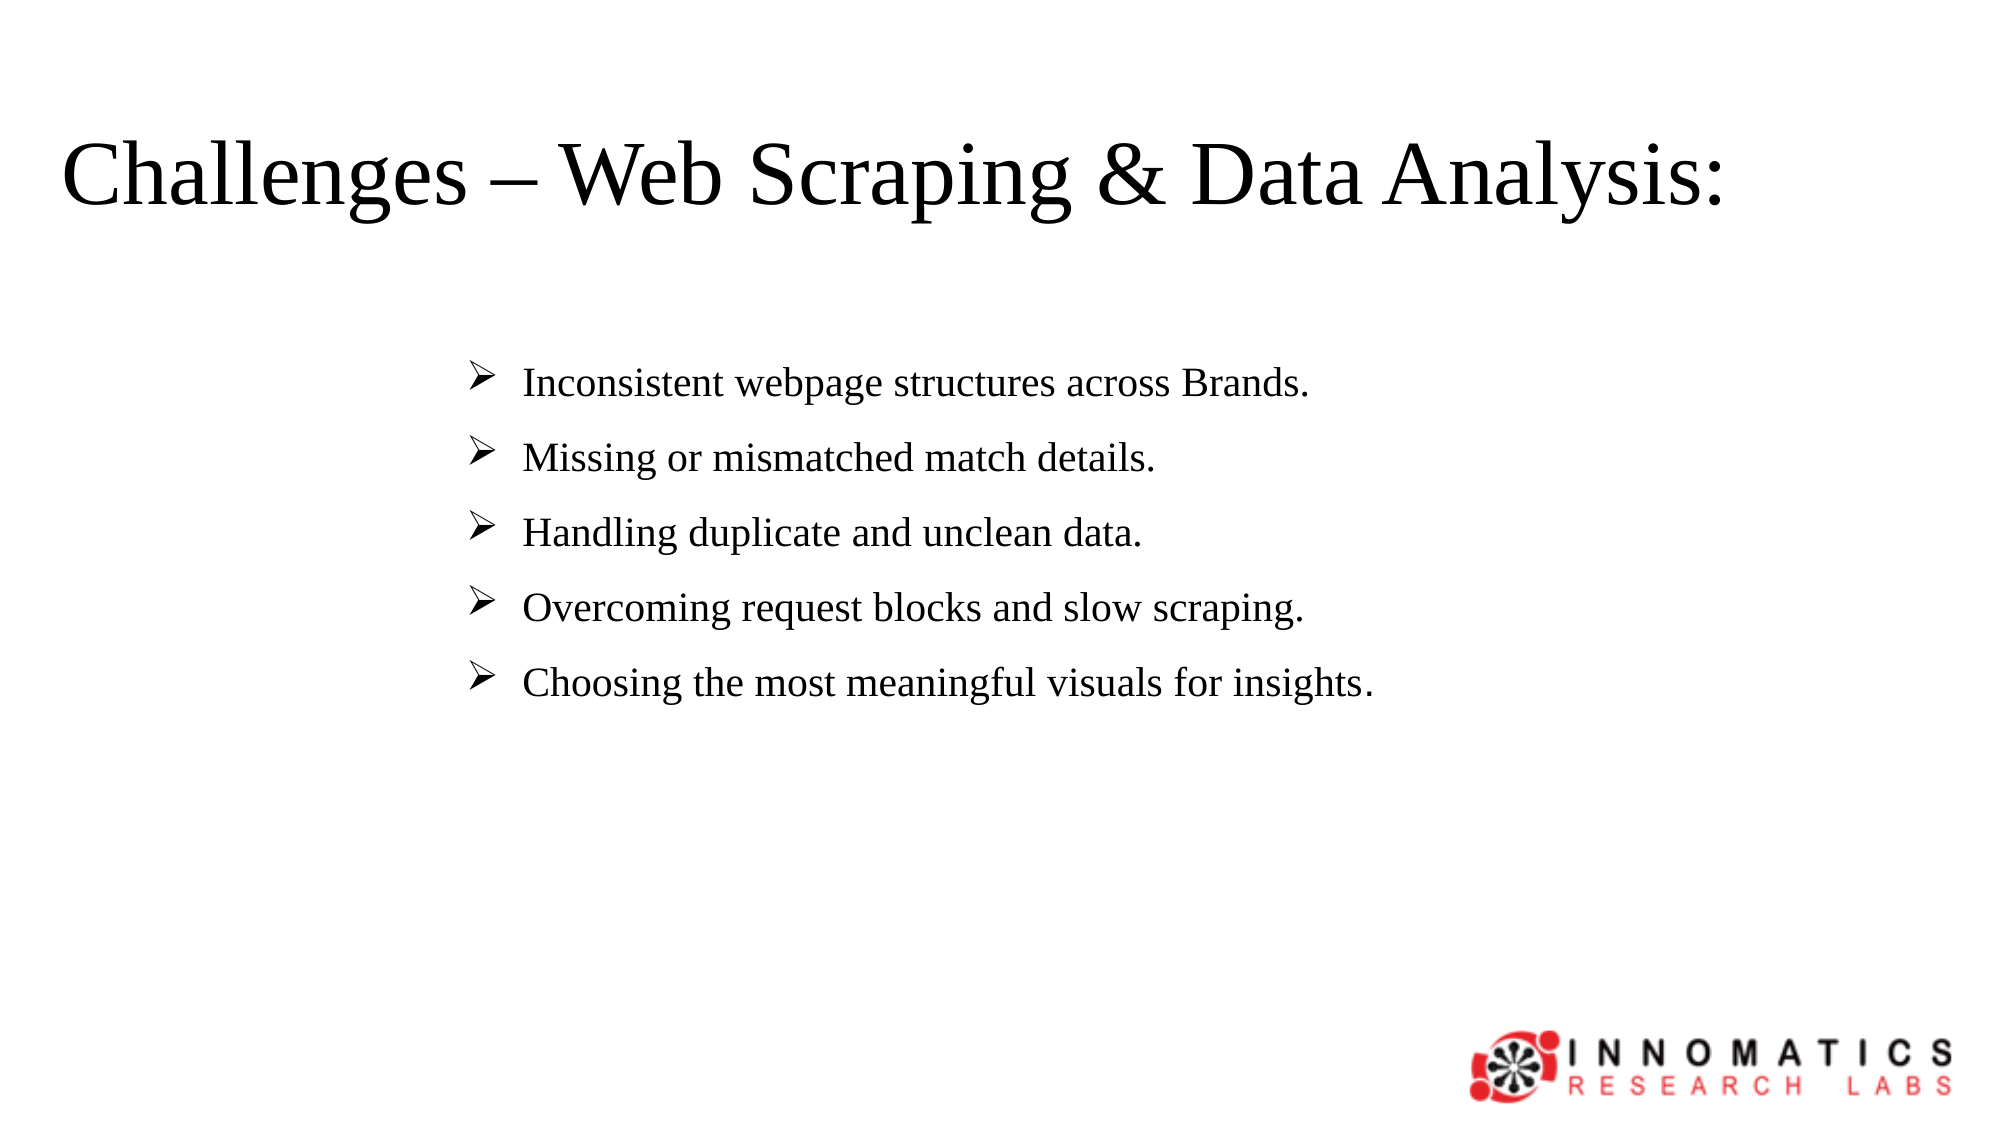

# Challenges – Web Scraping & Data Analysis:
Inconsistent webpage structures across Brands.
Missing or mismatched match details.
Handling duplicate and unclean data.
Overcoming request blocks and slow scraping.
Choosing the most meaningful visuals for insights.